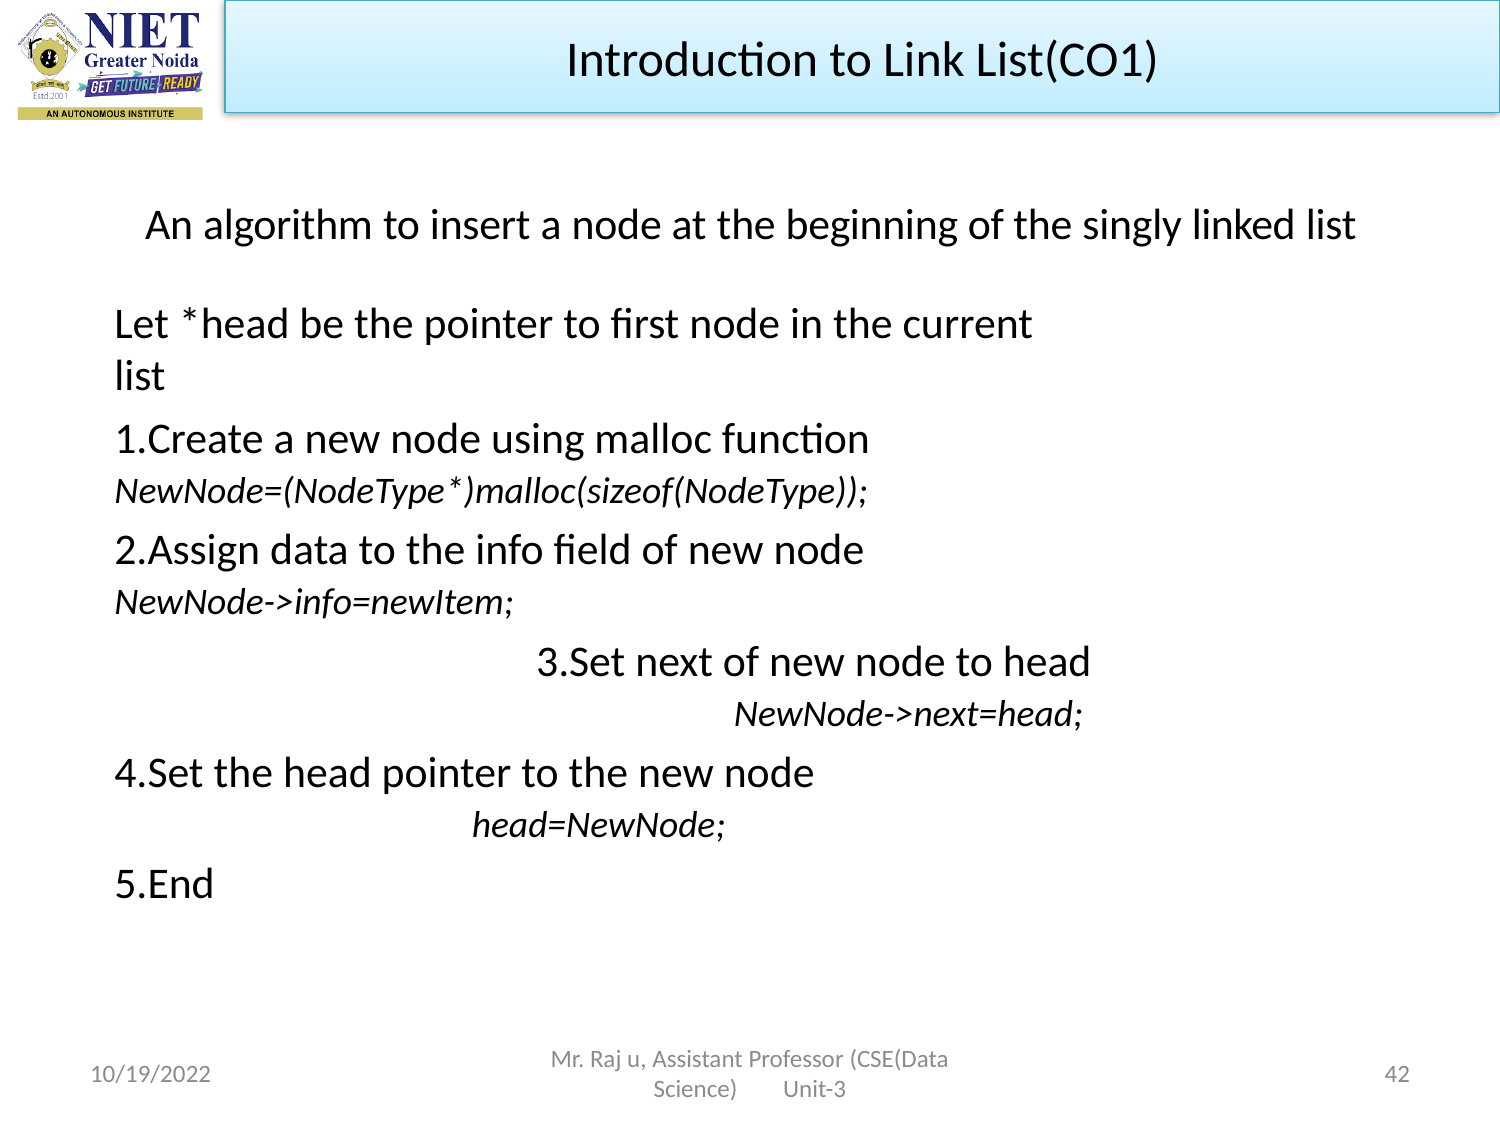

Introduction to Link List(CO1)
# An algorithm to insert a node at the beginning of the singly linked list
Let *head be the pointer to first node in the current list
Create a new node using malloc function
NewNode=(NodeType*)malloc(sizeof(NodeType));
Assign data to the info field of new node
NewNode->info=newItem;
Set next of new node to head
NewNode->next=head;
Set the head pointer to the new node
head=NewNode;
End
10/19/2022
Mr. Raj u, Assistant Professor (CSE(Data Science)        Unit-3
42